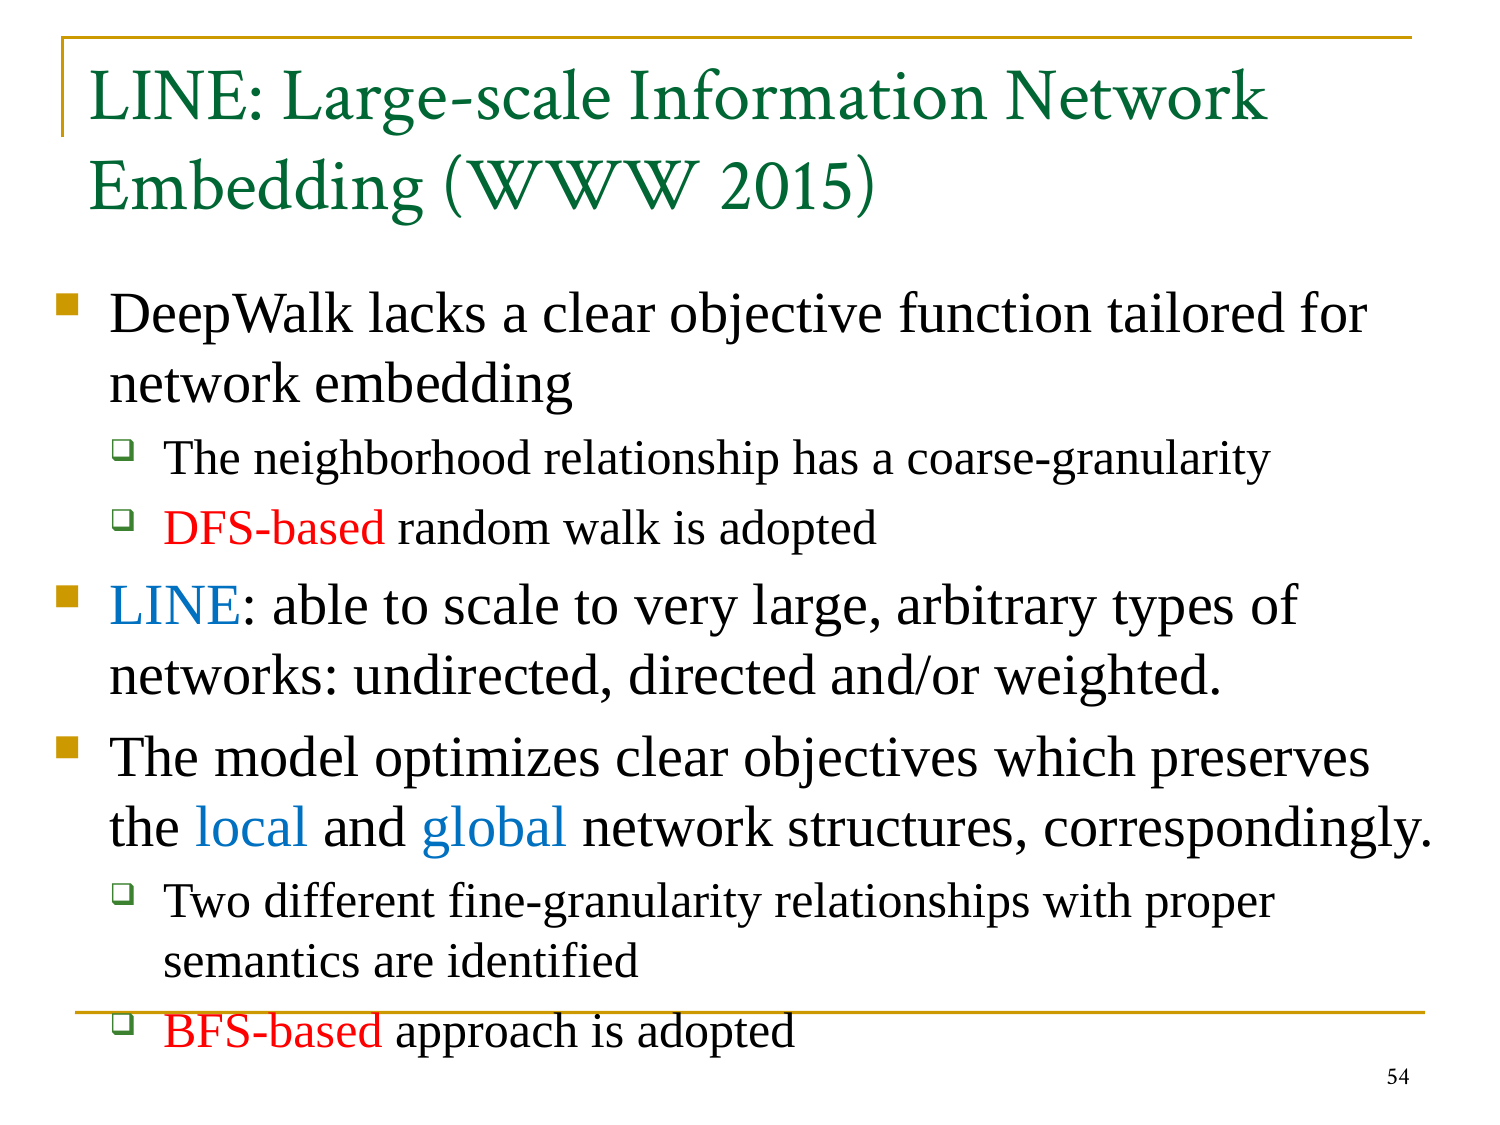

# LINE: Large-scale Information Network Embedding (WWW 2015)
DeepWalk lacks a clear objective function tailored for network embedding
The neighborhood relationship has a coarse-granularity
DFS-based random walk is adopted
LINE: able to scale to very large, arbitrary types of networks: undirected, directed and/or weighted.
The model optimizes clear objectives which preserves the local and global network structures, correspondingly.
Two different fine-granularity relationships with proper semantics are identified
BFS-based approach is adopted

54